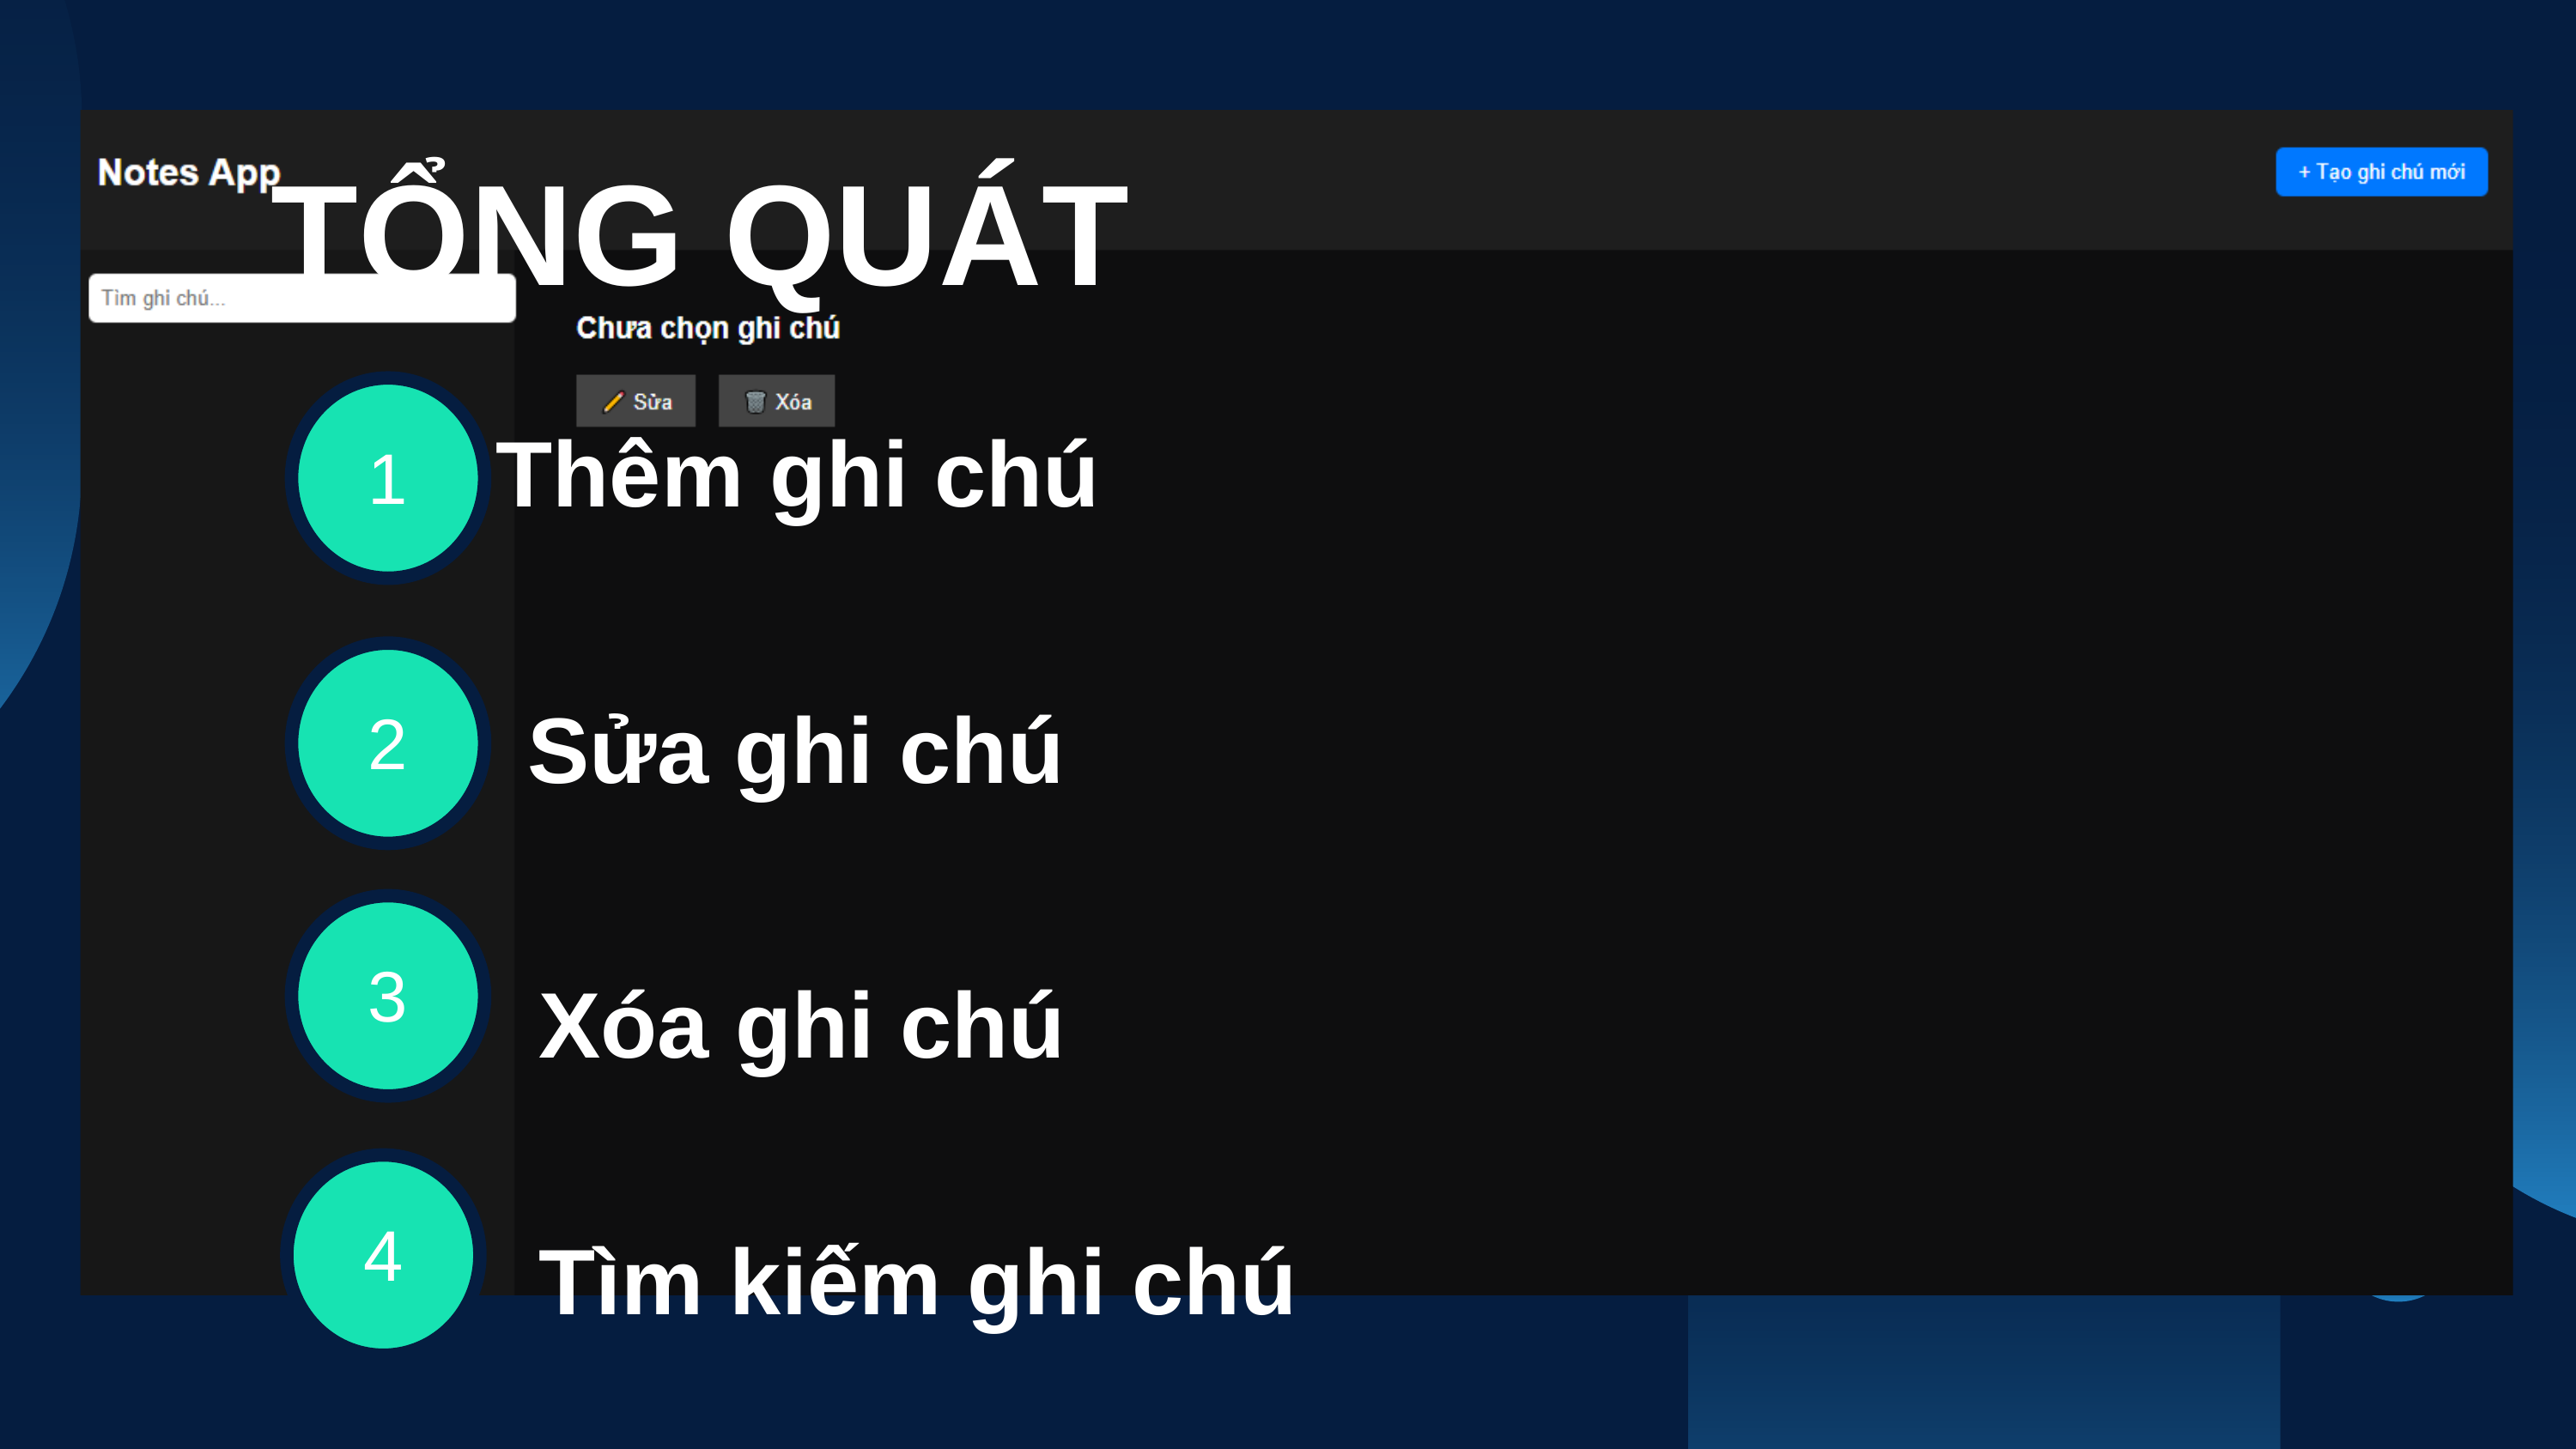

TỔNG QUÁT

1
Thêm ghi chú

2
Sửa ghi chú

3
Xóa ghi chú

4
Tìm kiếm ghi chú